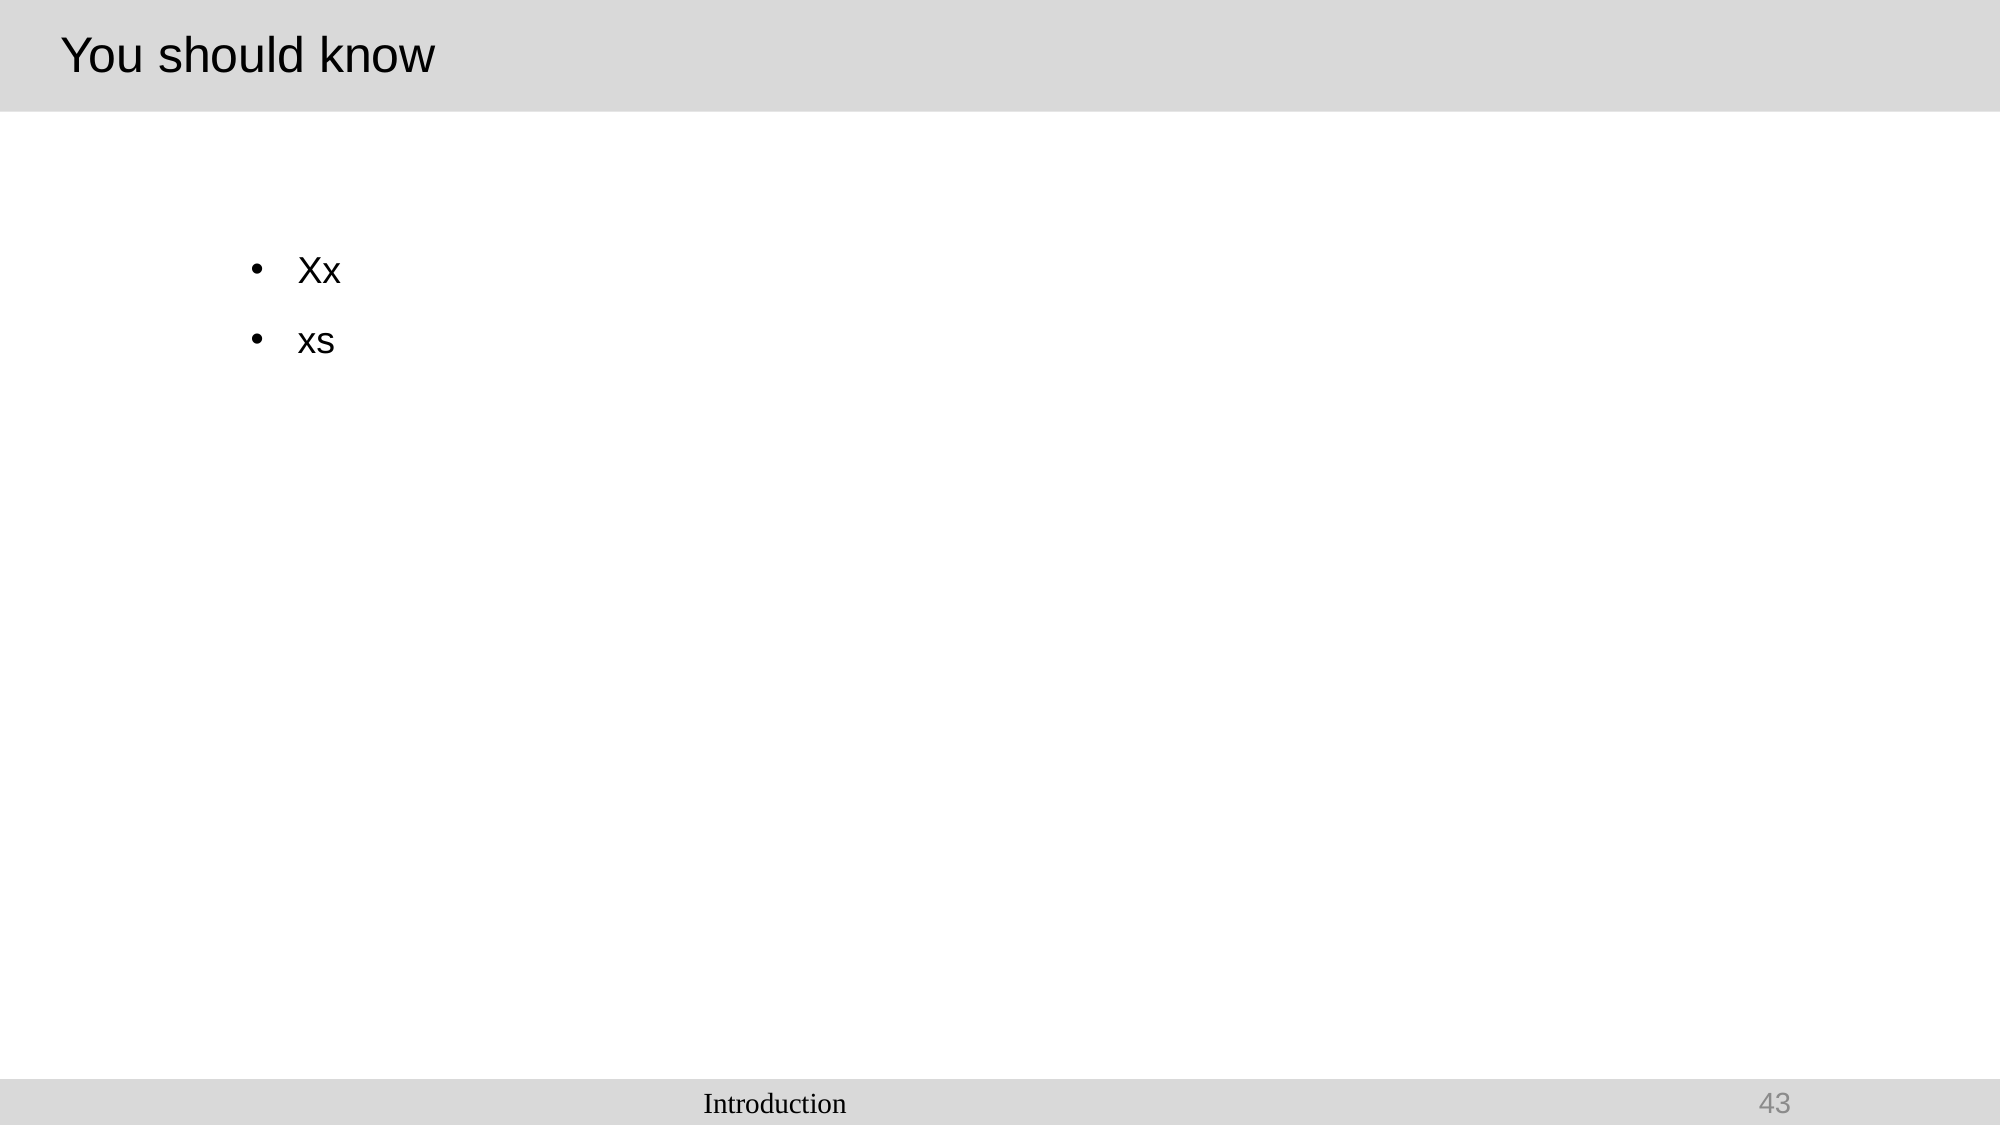

# You should know
Xx
xs

Introduction
43